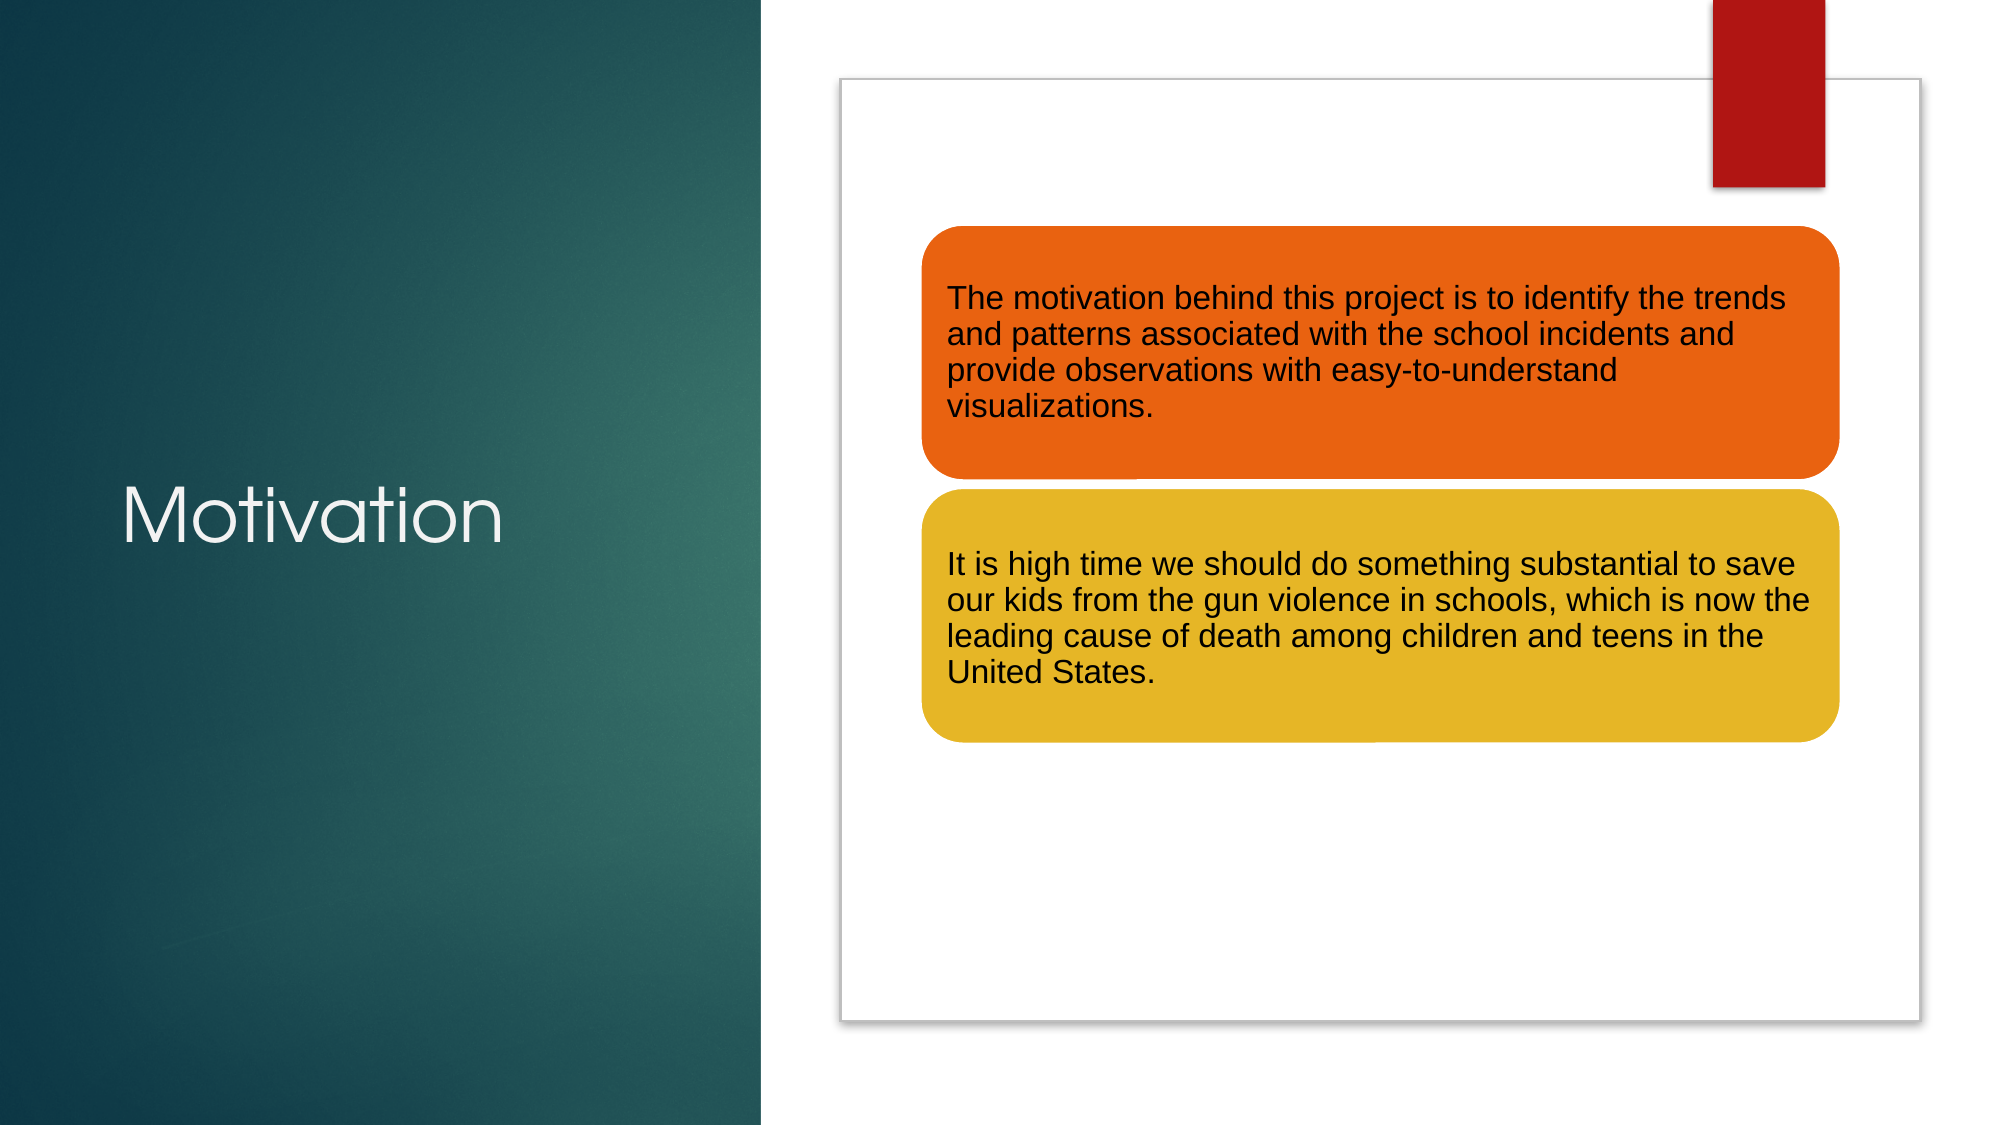

# Motivation

The motivation behind this project is to identify the trends and patterns associated with the school incidents and provide observations with easy-to-understand visualizations.

It is high time we should do something substantial to save our kids from the gun violence in schools, which is now the leading cause of death among children and teens in the   United States.